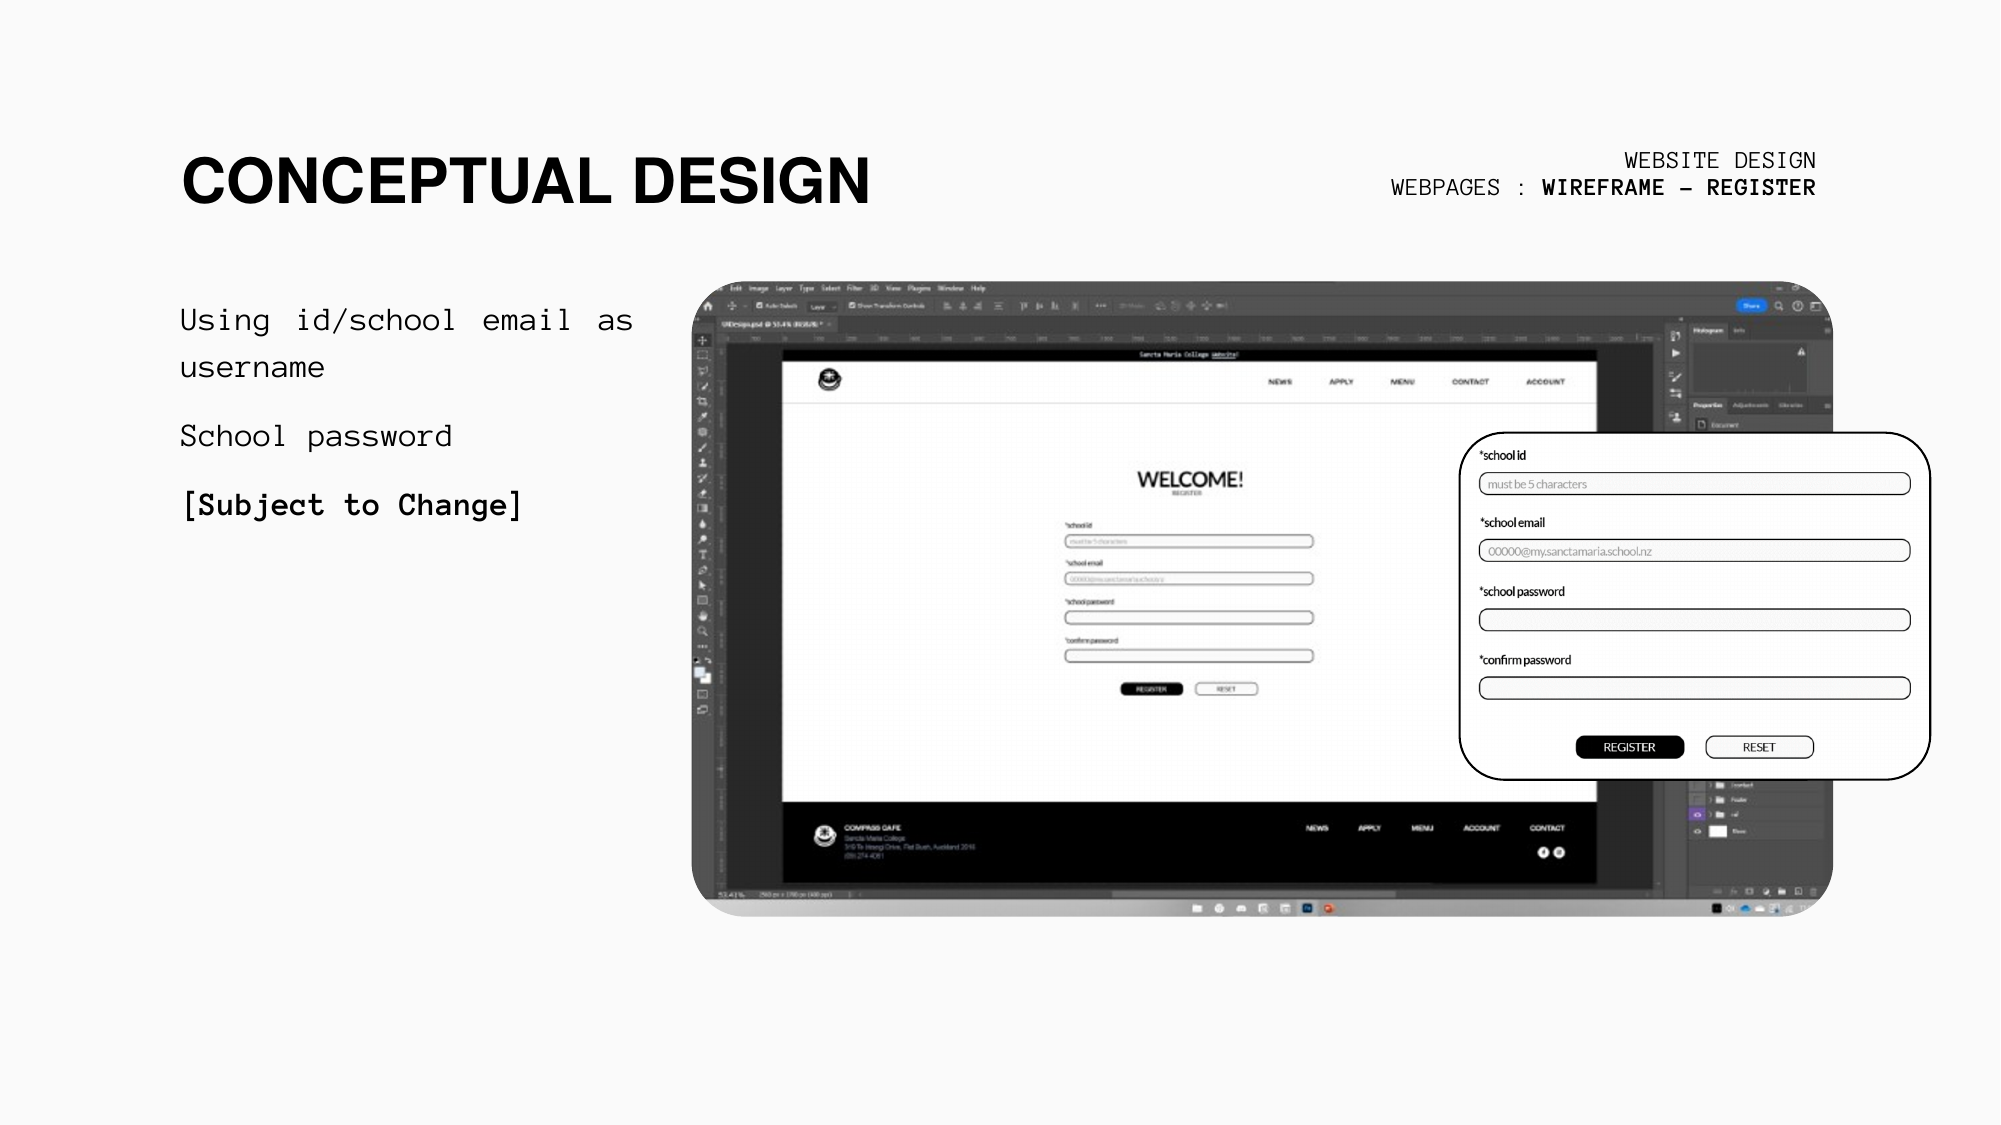

# CONCEPTUAL DESIGN
WEBSITE DESIGN
WEBPAGES : WIREFRAME – REGISTER
Using id/school email as username
School password
[Subject to Change]